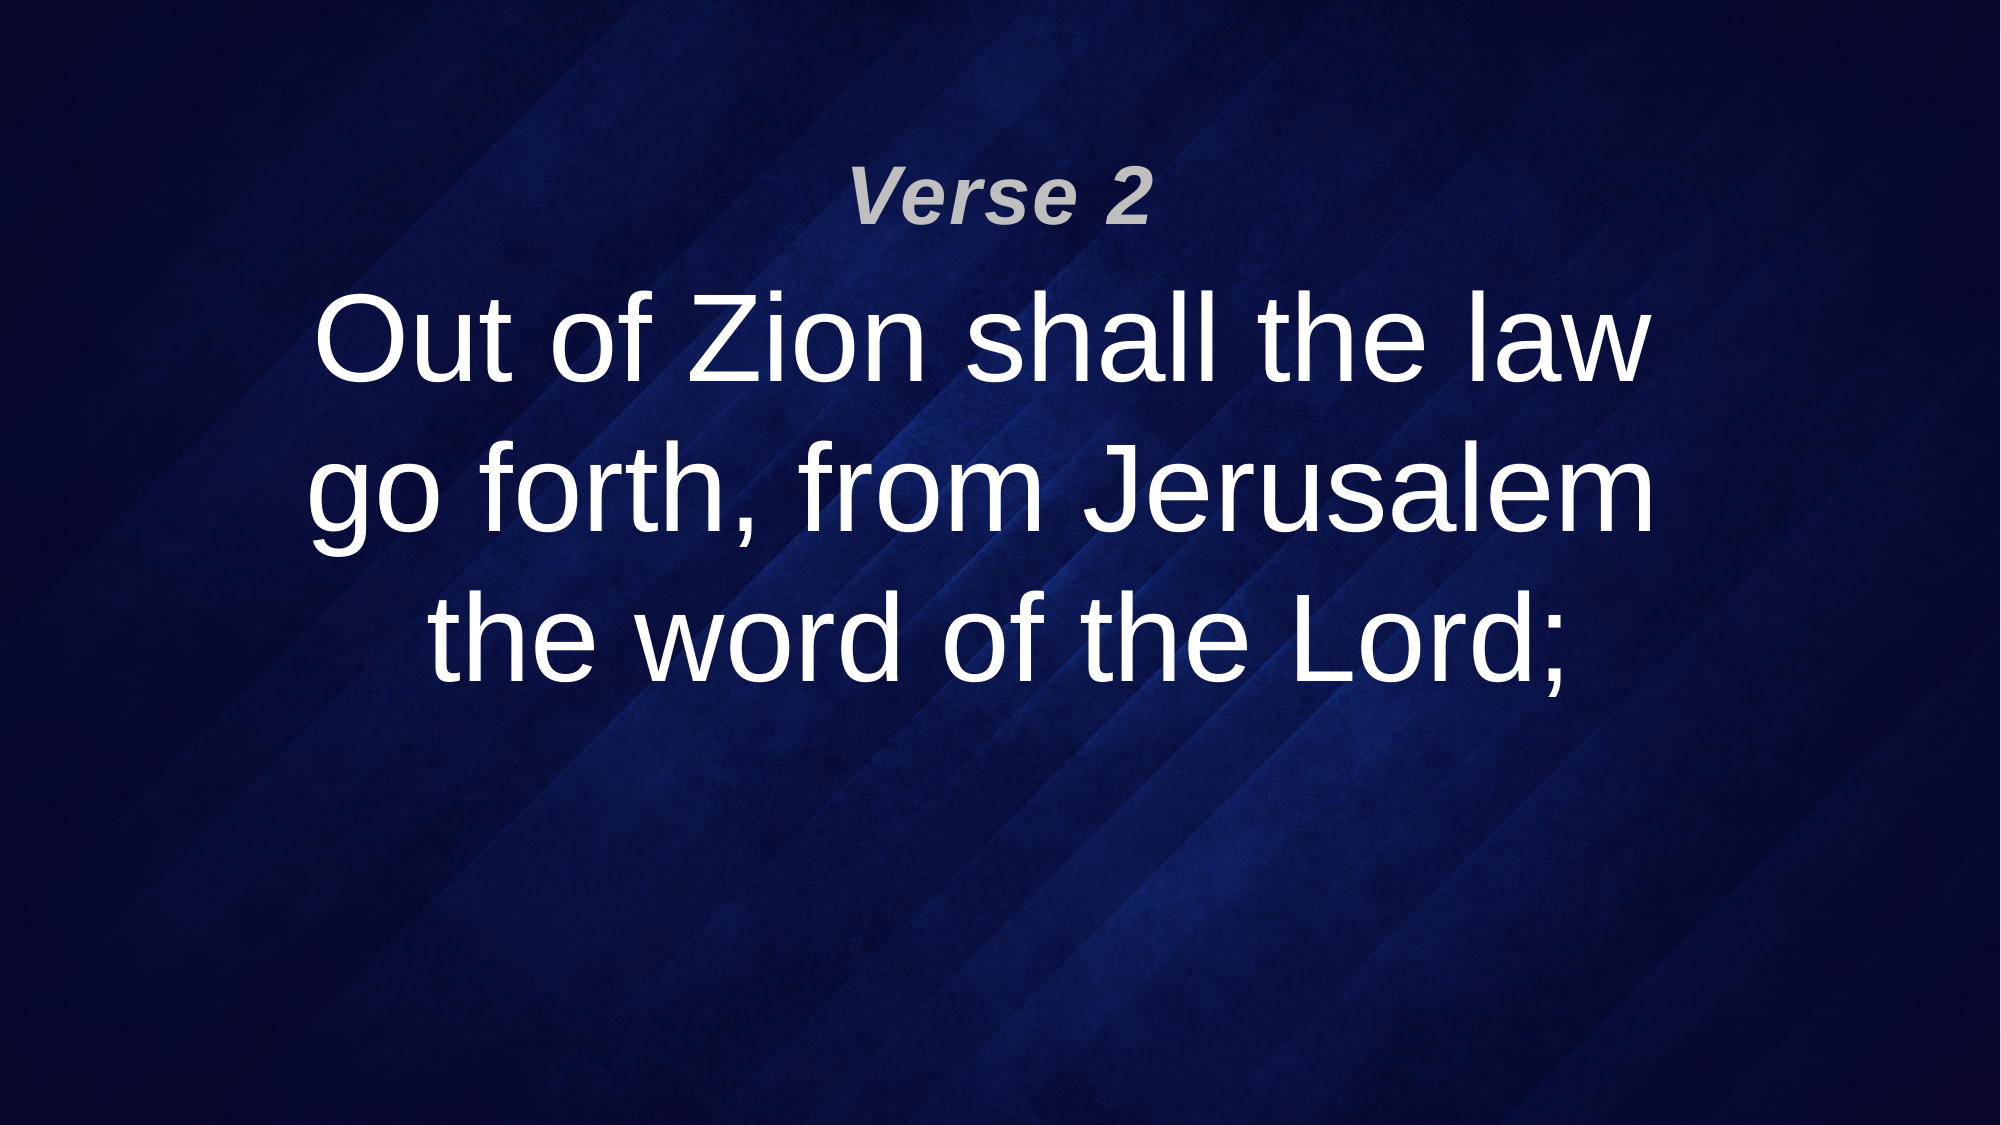

Verse 2
# Out of Zion shall the law go forth, from Jerusalem the word of the Lord;